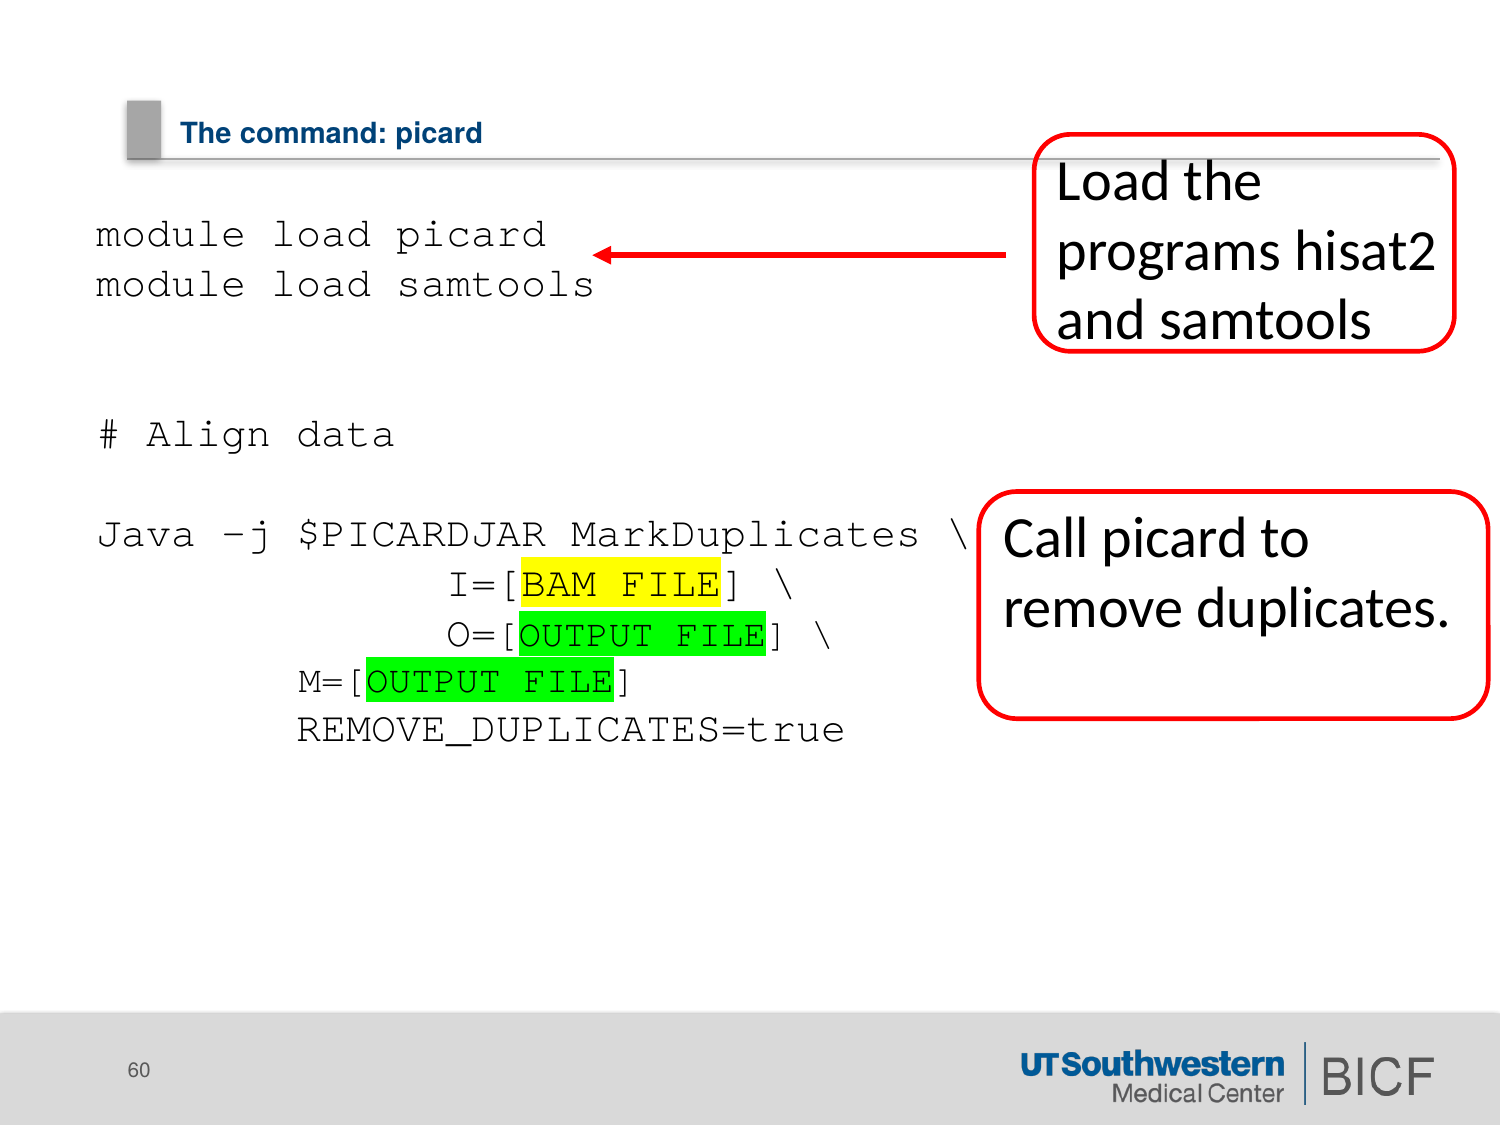

# The command: picard

Load the programs hisat2 and samtools
module load picard
module load samtools

# Align data

Java –j $PICARDJAR MarkDuplicates \
		  I=[BAM FILE] \
		  O=[OUTPUT FILE] \
         M=[OUTPUT FILE]
        REMOVE_DUPLICATES=true

Call picard to remove duplicates.
60